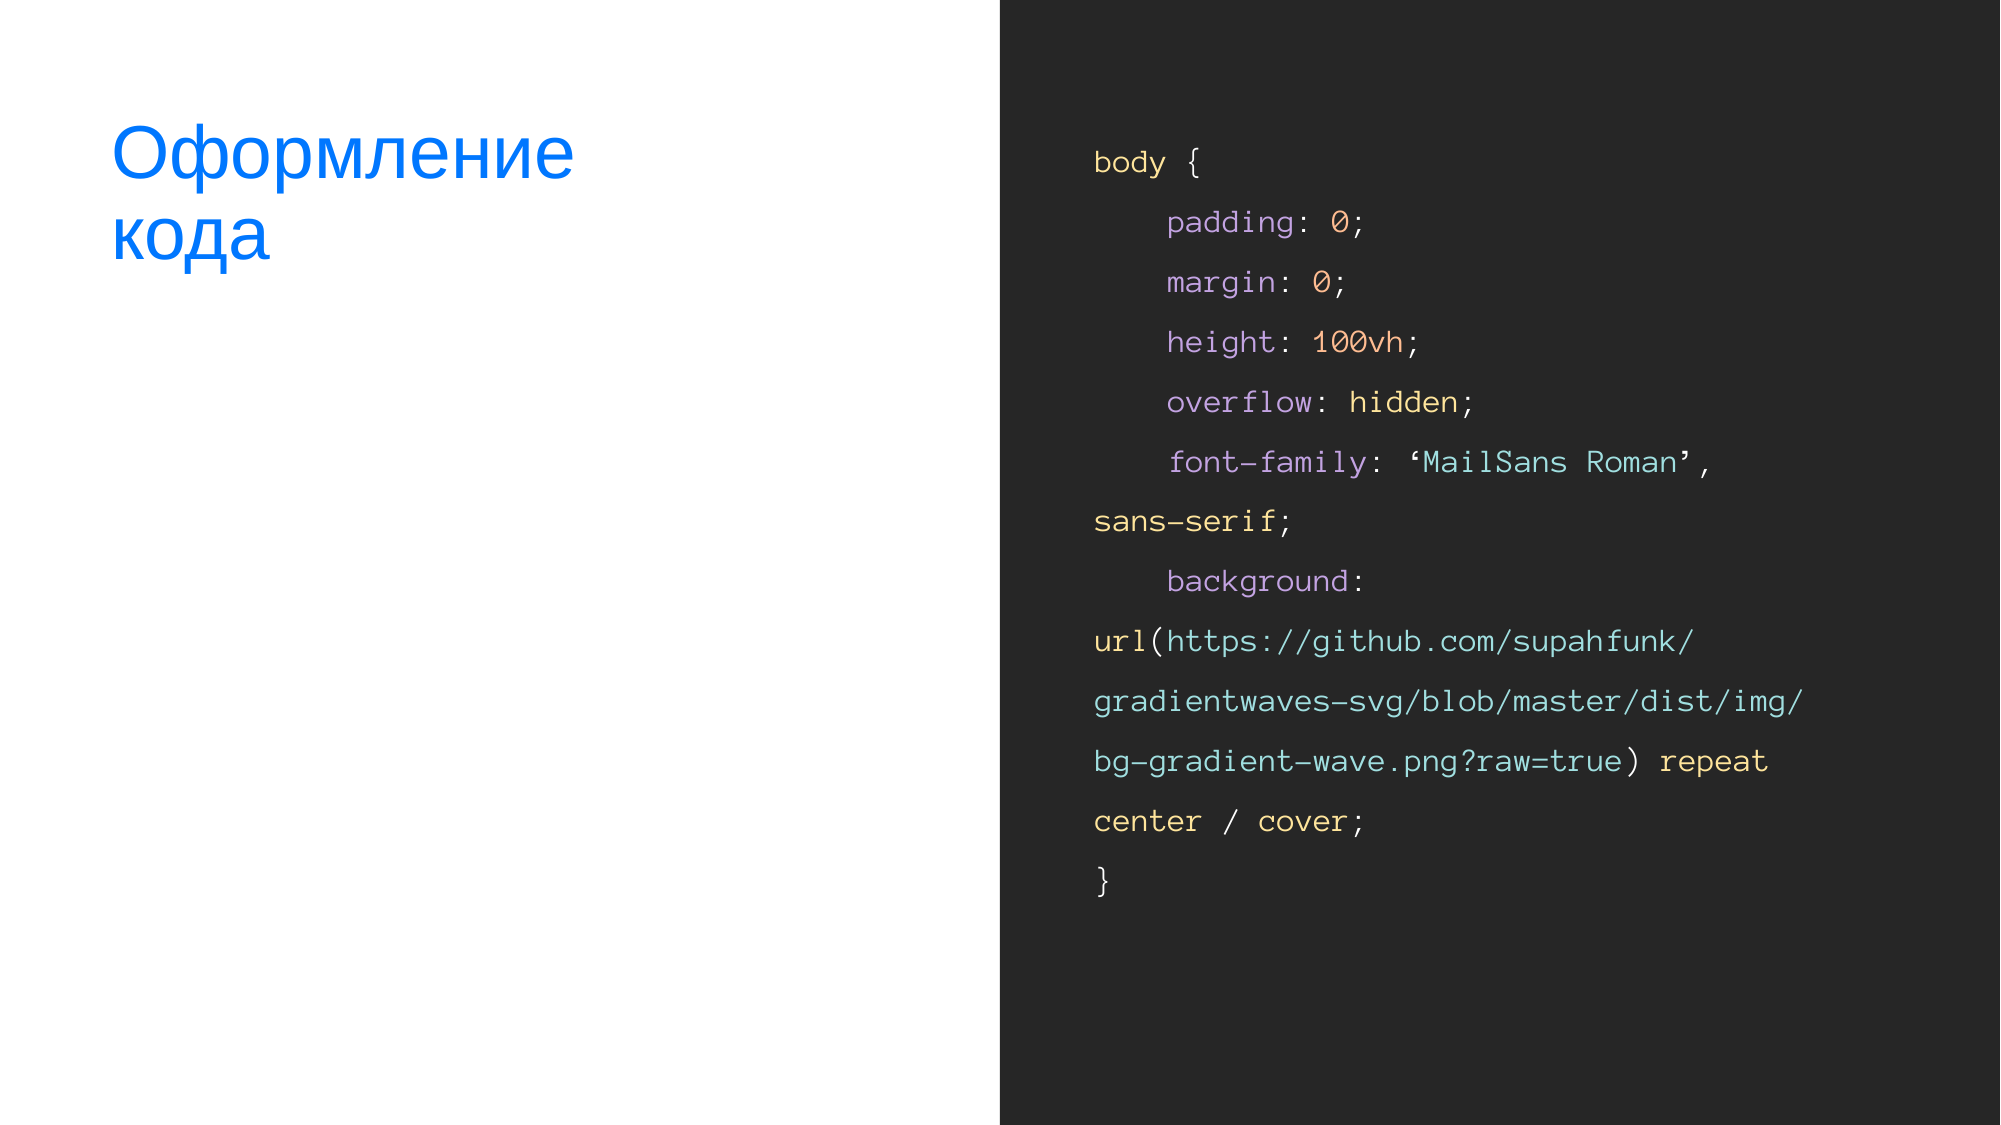

# Оформление кода
body {
    padding: 0;
    margin: 0;
    height: 100vh;
    overflow: hidden;
    font-family: ‘MailSans Roman’,
sans-serif;
    background: url(https://github.com/supahfunk/
gradientwaves-svg/blob/master/dist/img/bg-gradient-wave.png?raw=true) repeat center / cover;
}